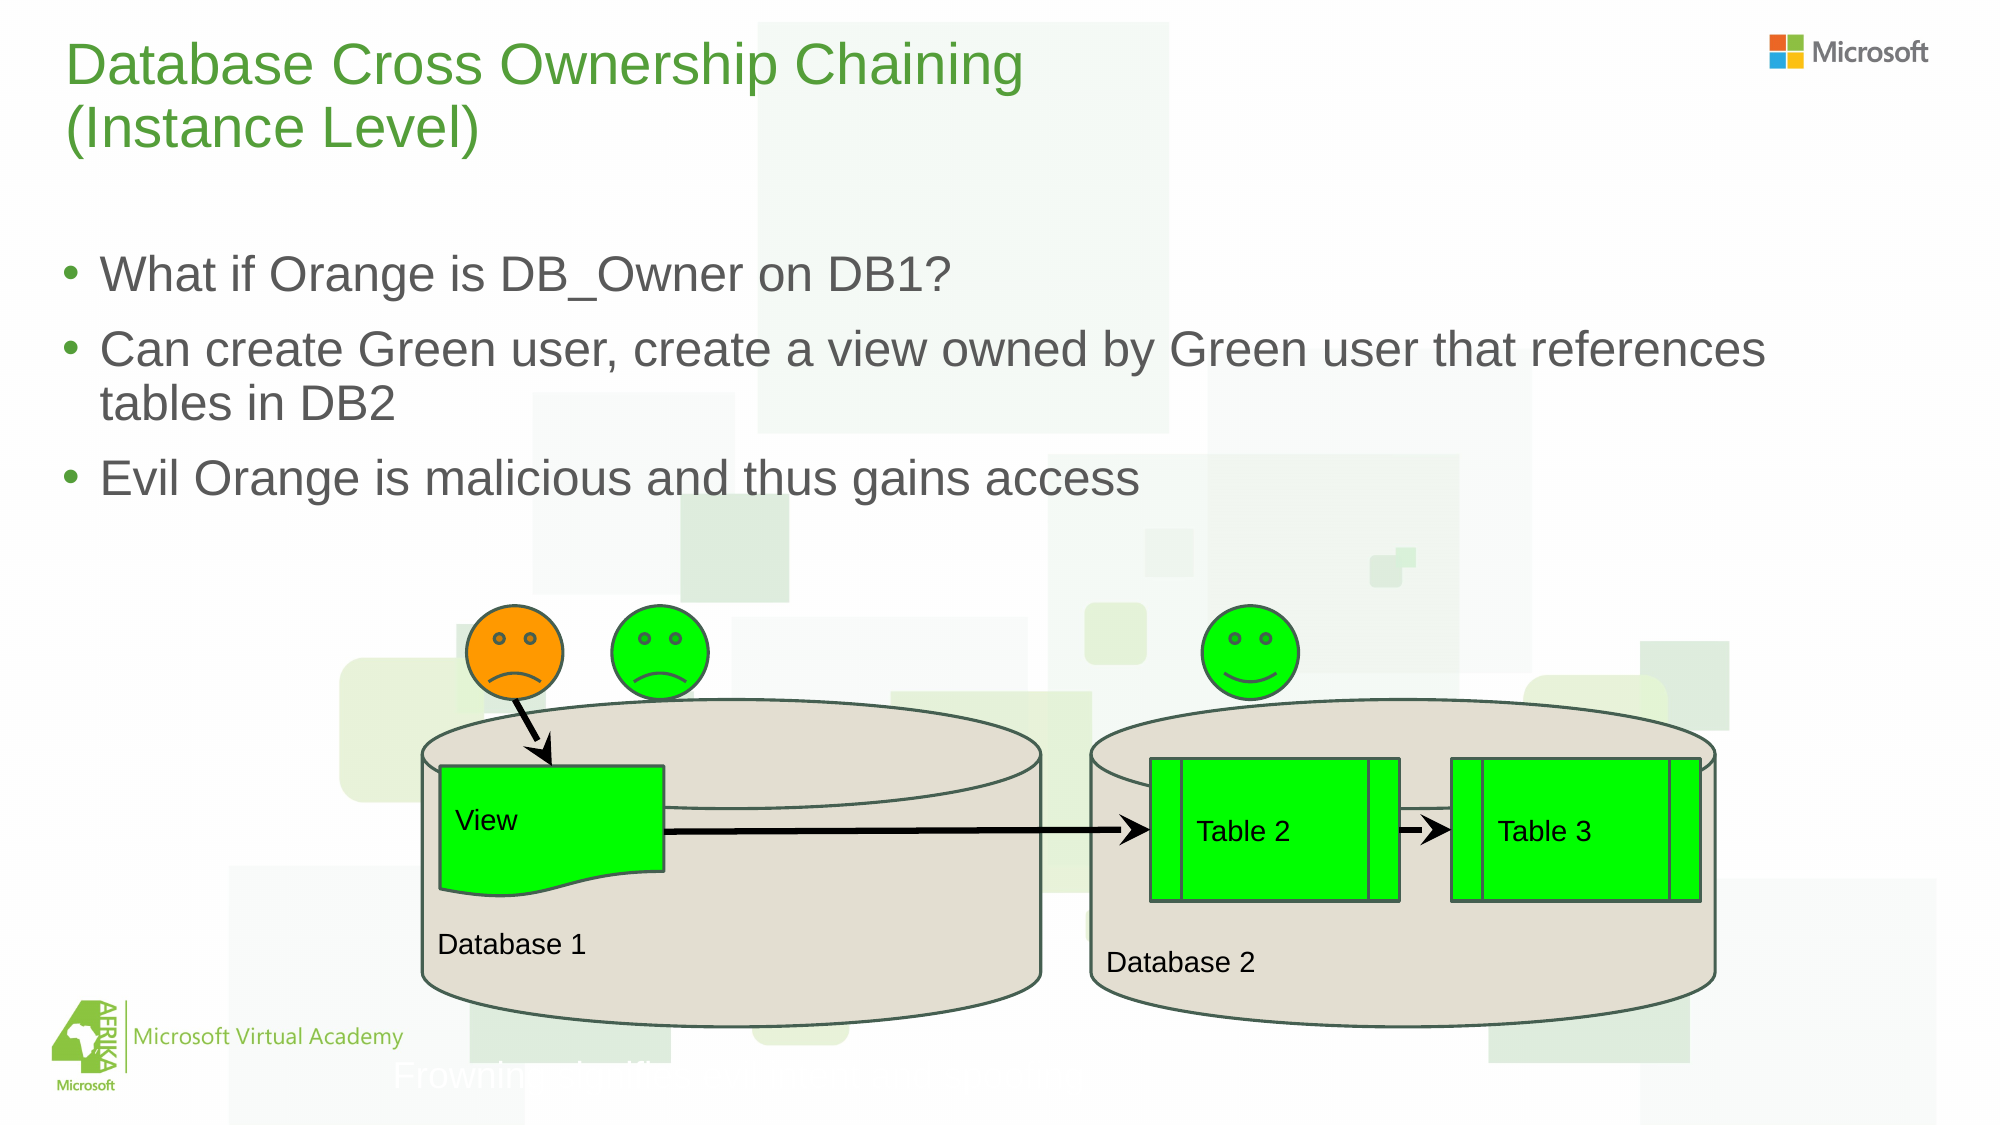

# Database Cross Ownership Chaining
(Instance Level)
What if Orange is DB_Owner on DB1?
Can create Green user, create a view owned by Green user that references tables in DB2
Evil Orange is malicious and thus gains access

Database 1

Database 2
Table 2
Table 3
View
Frowning signifies evil intent and spoofing